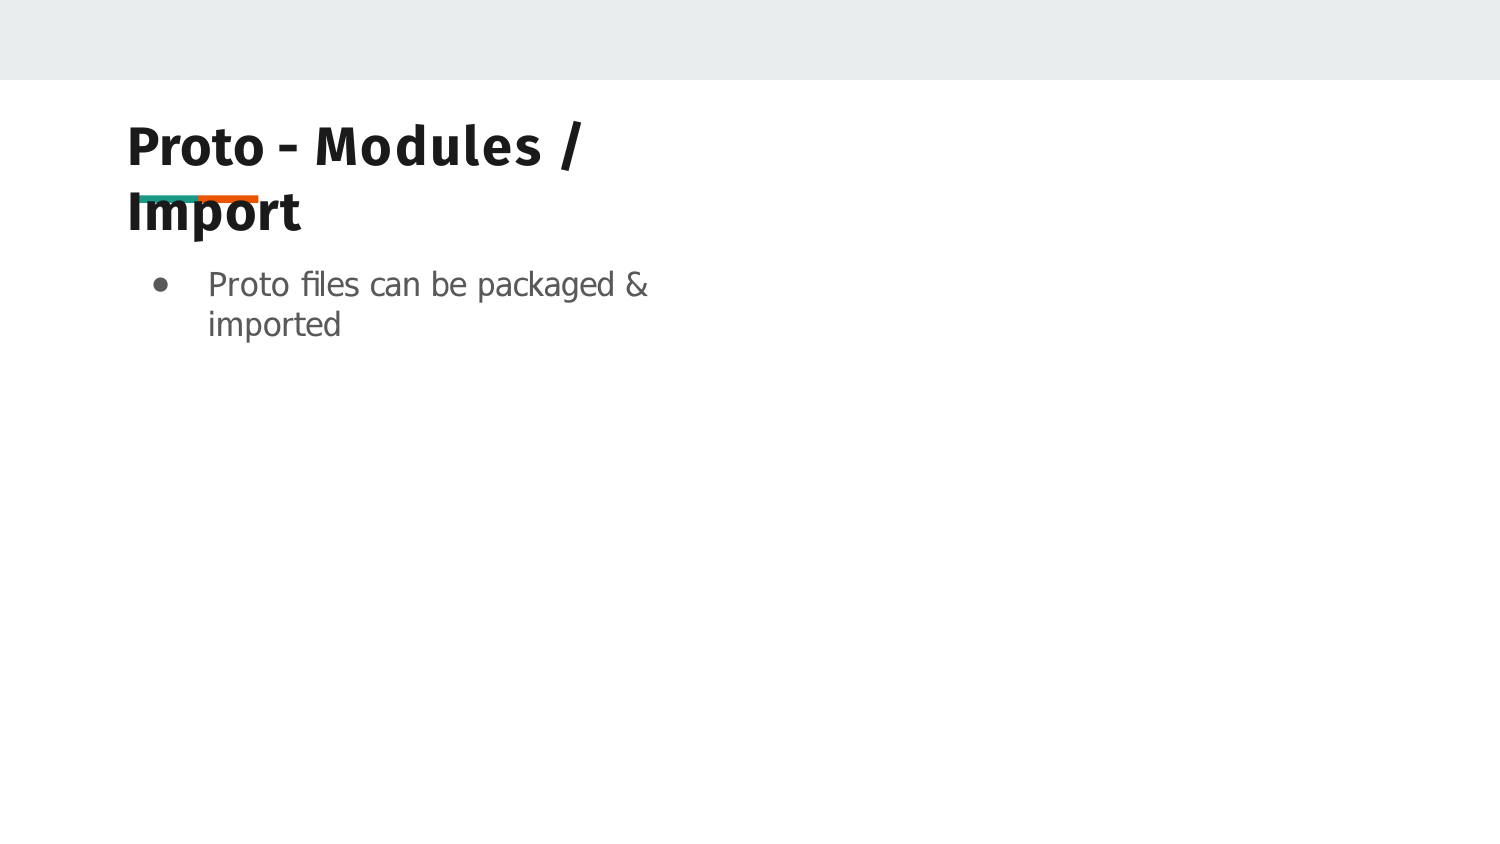

# Proto - Modules / Import
Proto ﬁles can be packaged & imported